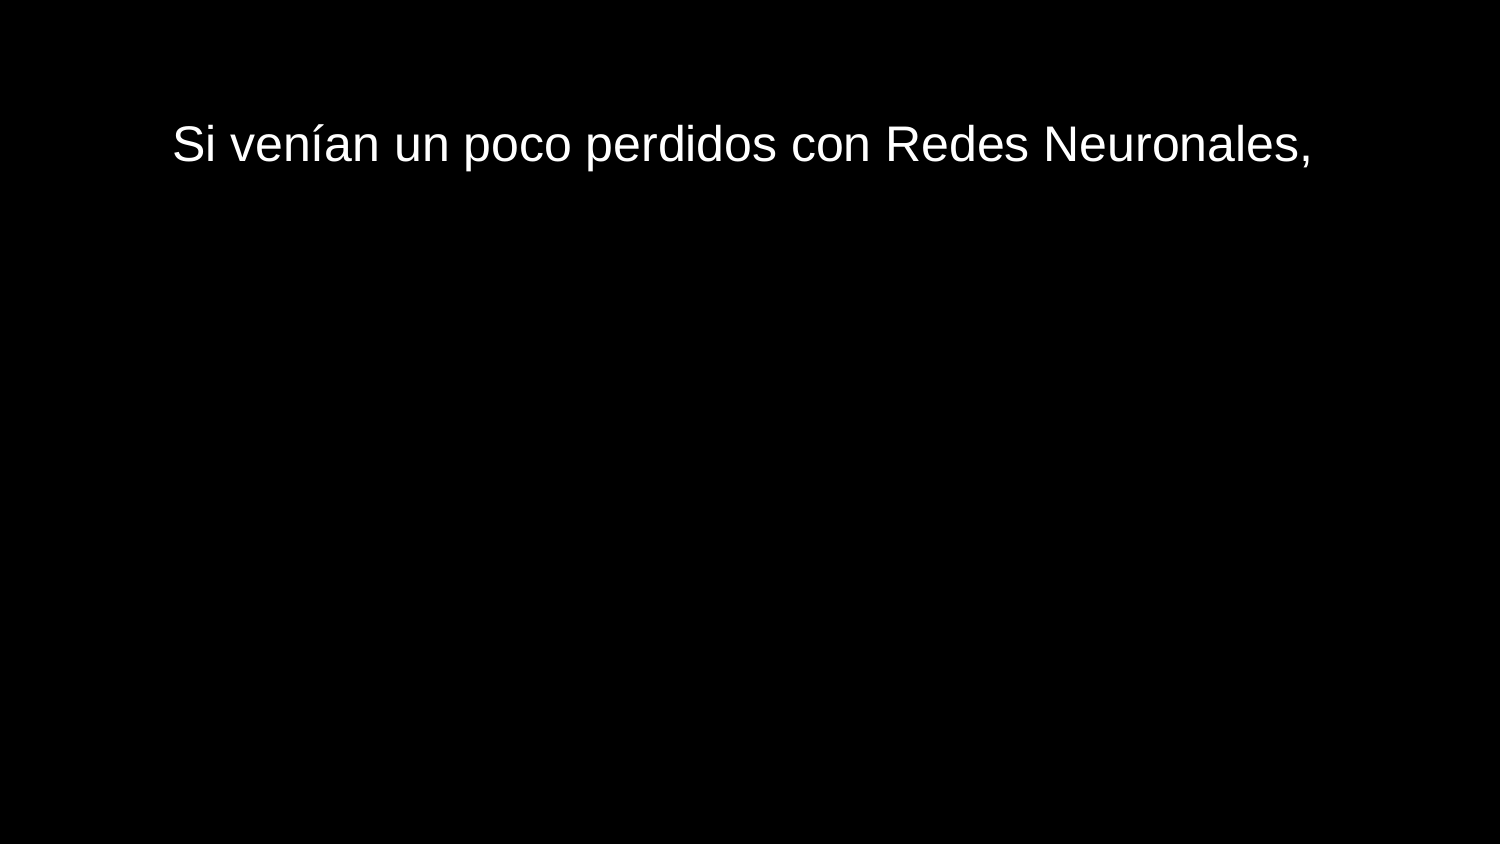

Si venían un poco perdidos con Redes Neuronales,